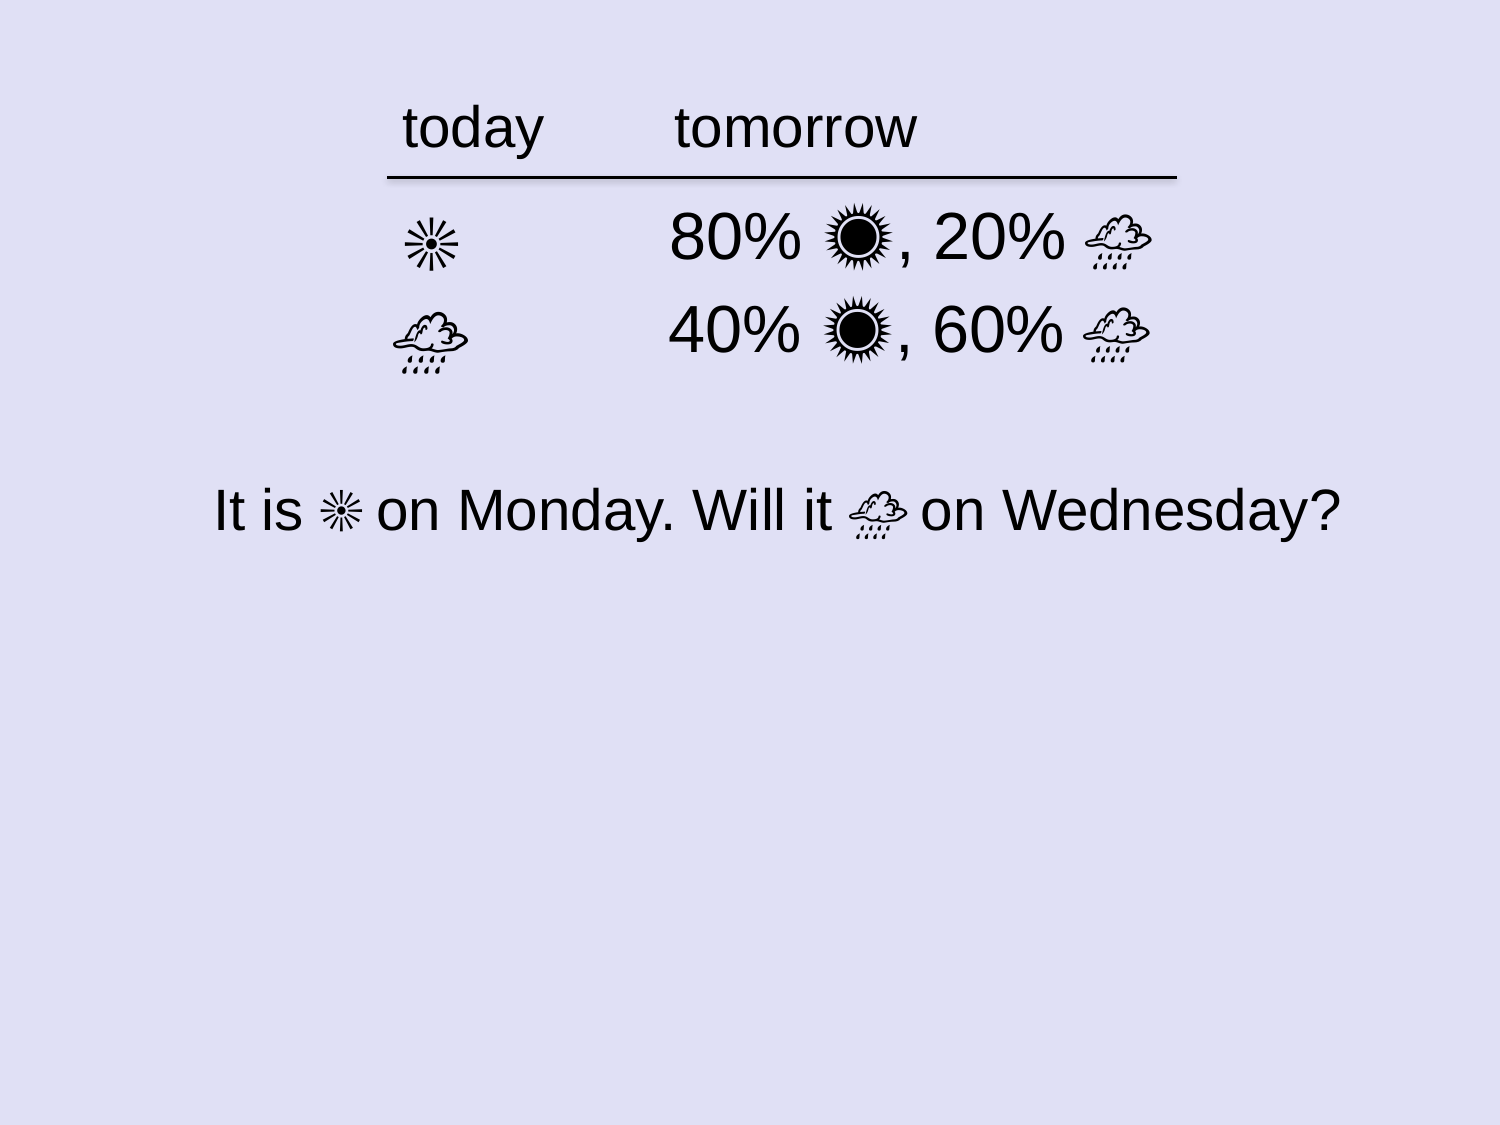

today
tomorrow
80% ☀️, 20% 🌧
☀️
40% ☀️, 60% 🌧
🌧
It is ☀️ on Monday. Will it 🌧 on Wednesday?